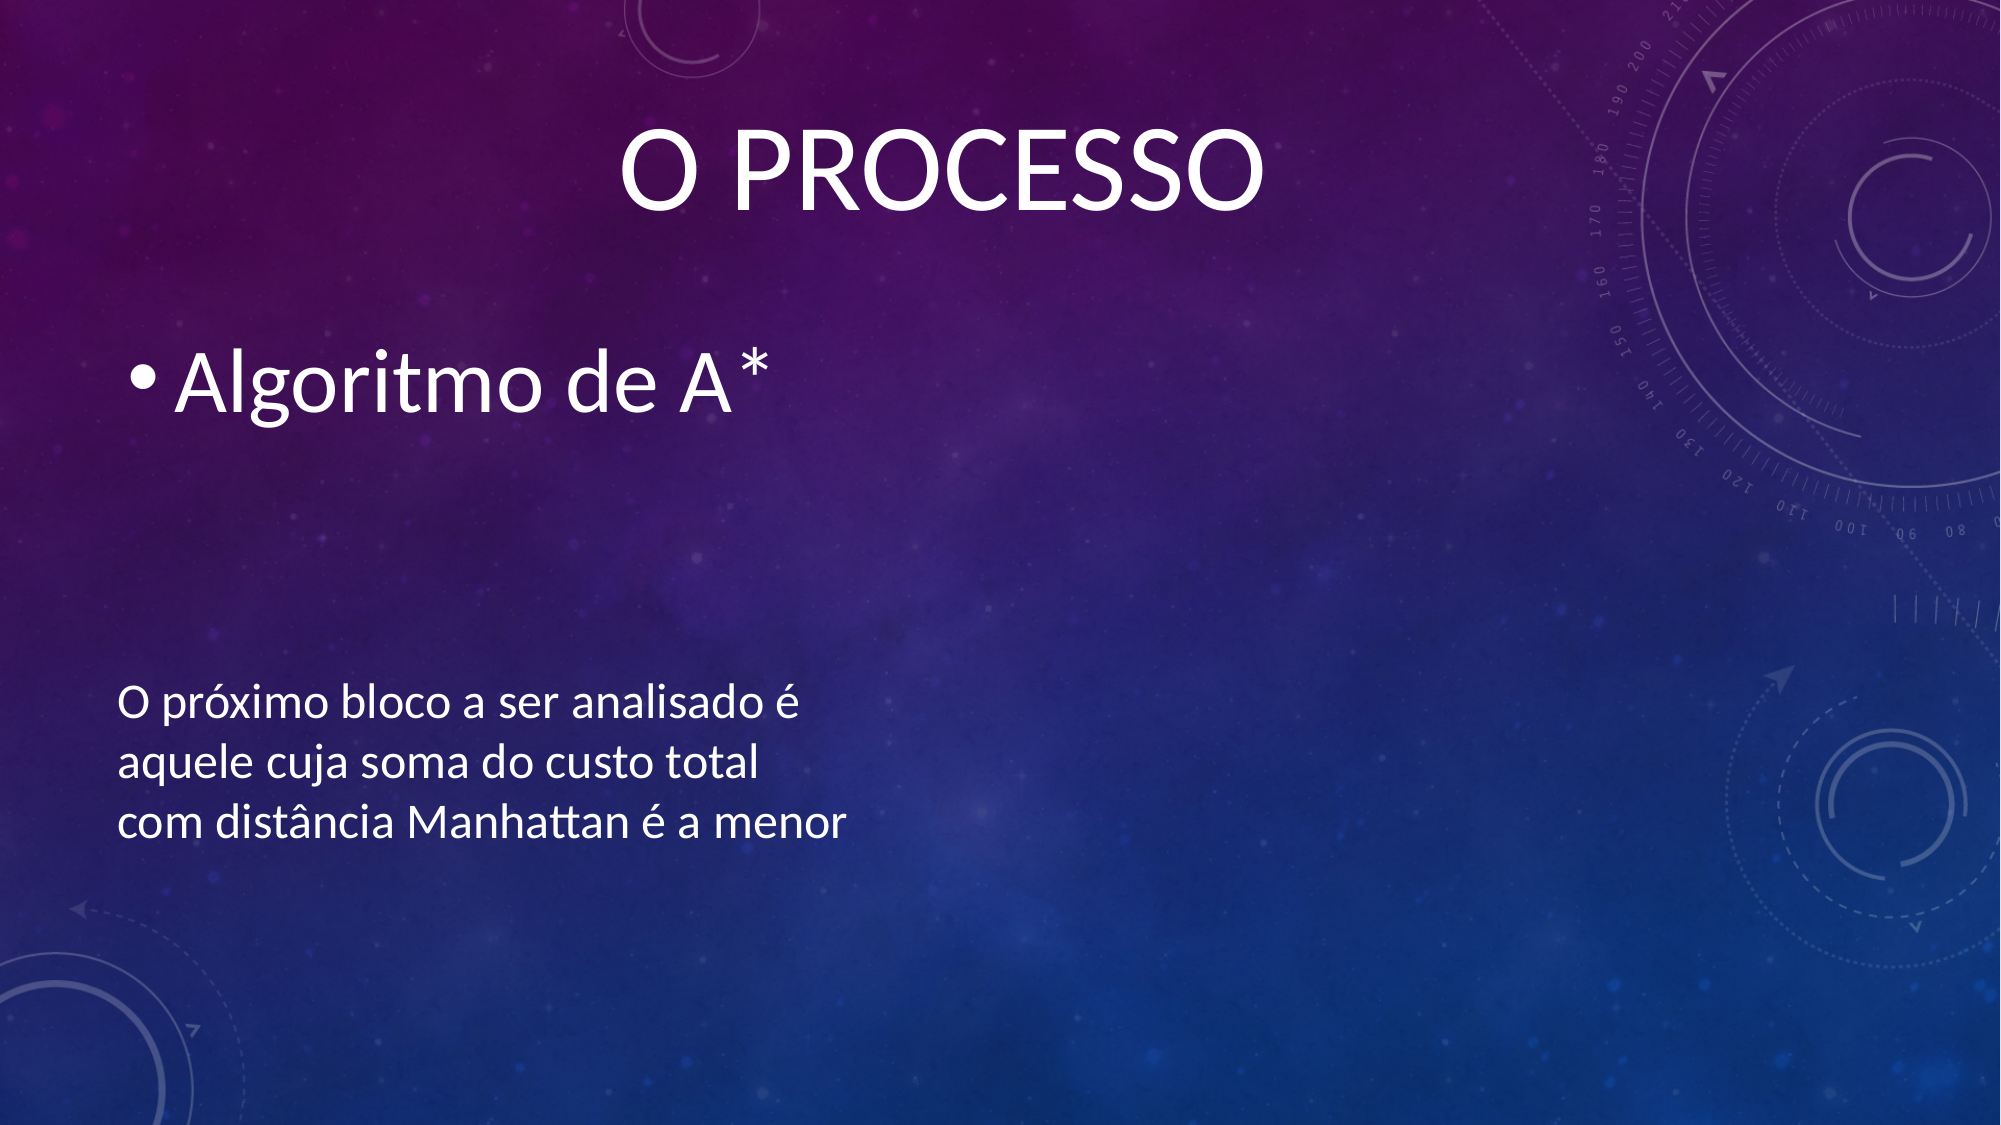

# O PROCESSO
Algoritmo de A*
O próximo bloco a ser analisado é aquele cuja soma do custo total com distância Manhattan é a menor